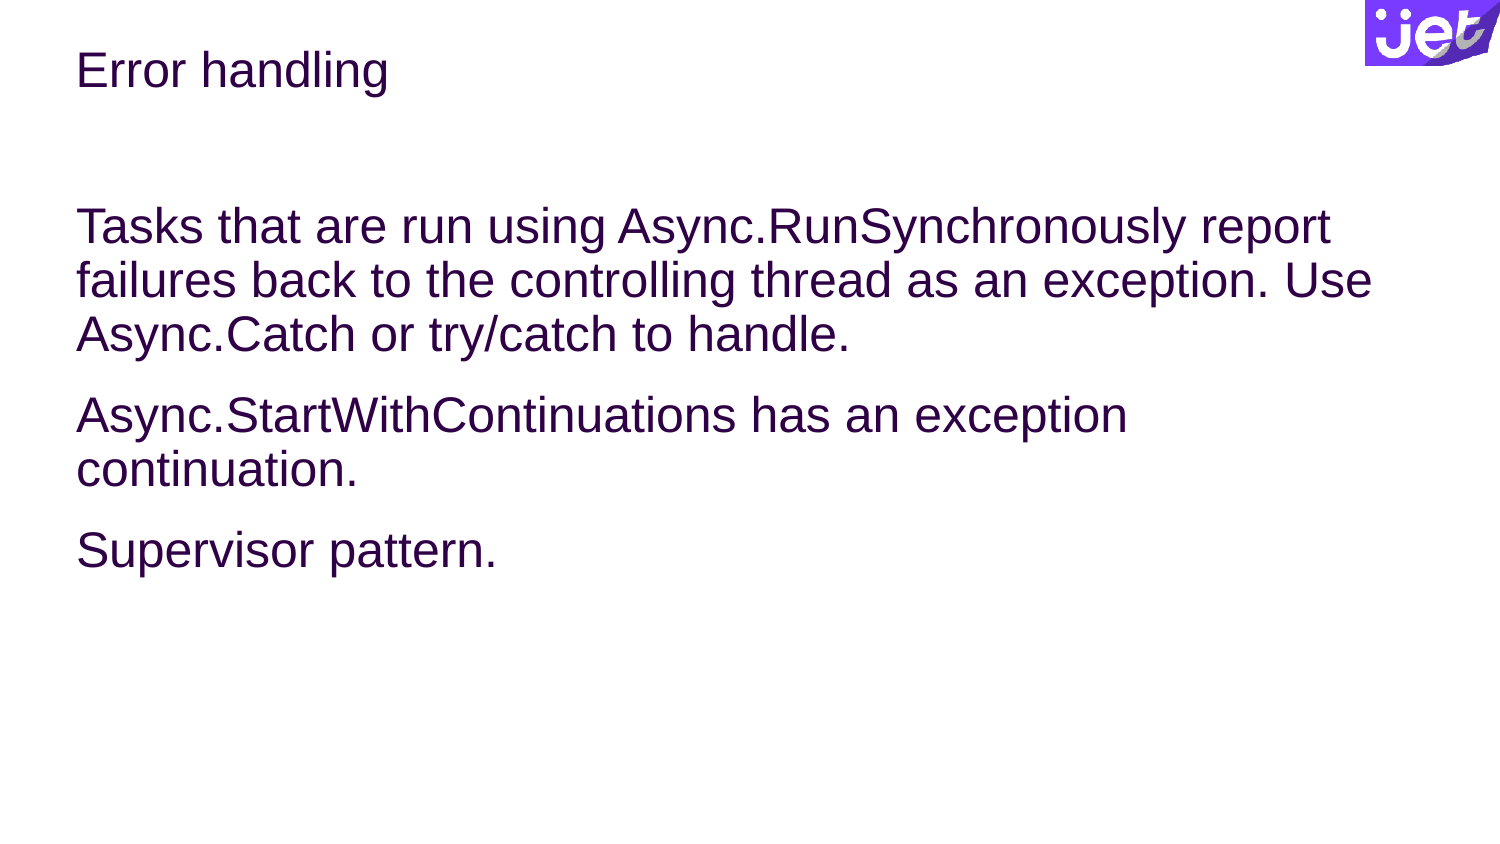

# Error handling
Tasks that are run using Async.RunSynchronously report failures back to the controlling thread as an exception. Use Async.Catch or try/catch to handle.
Async.StartWithContinuations has an exception continuation.
Supervisor pattern.